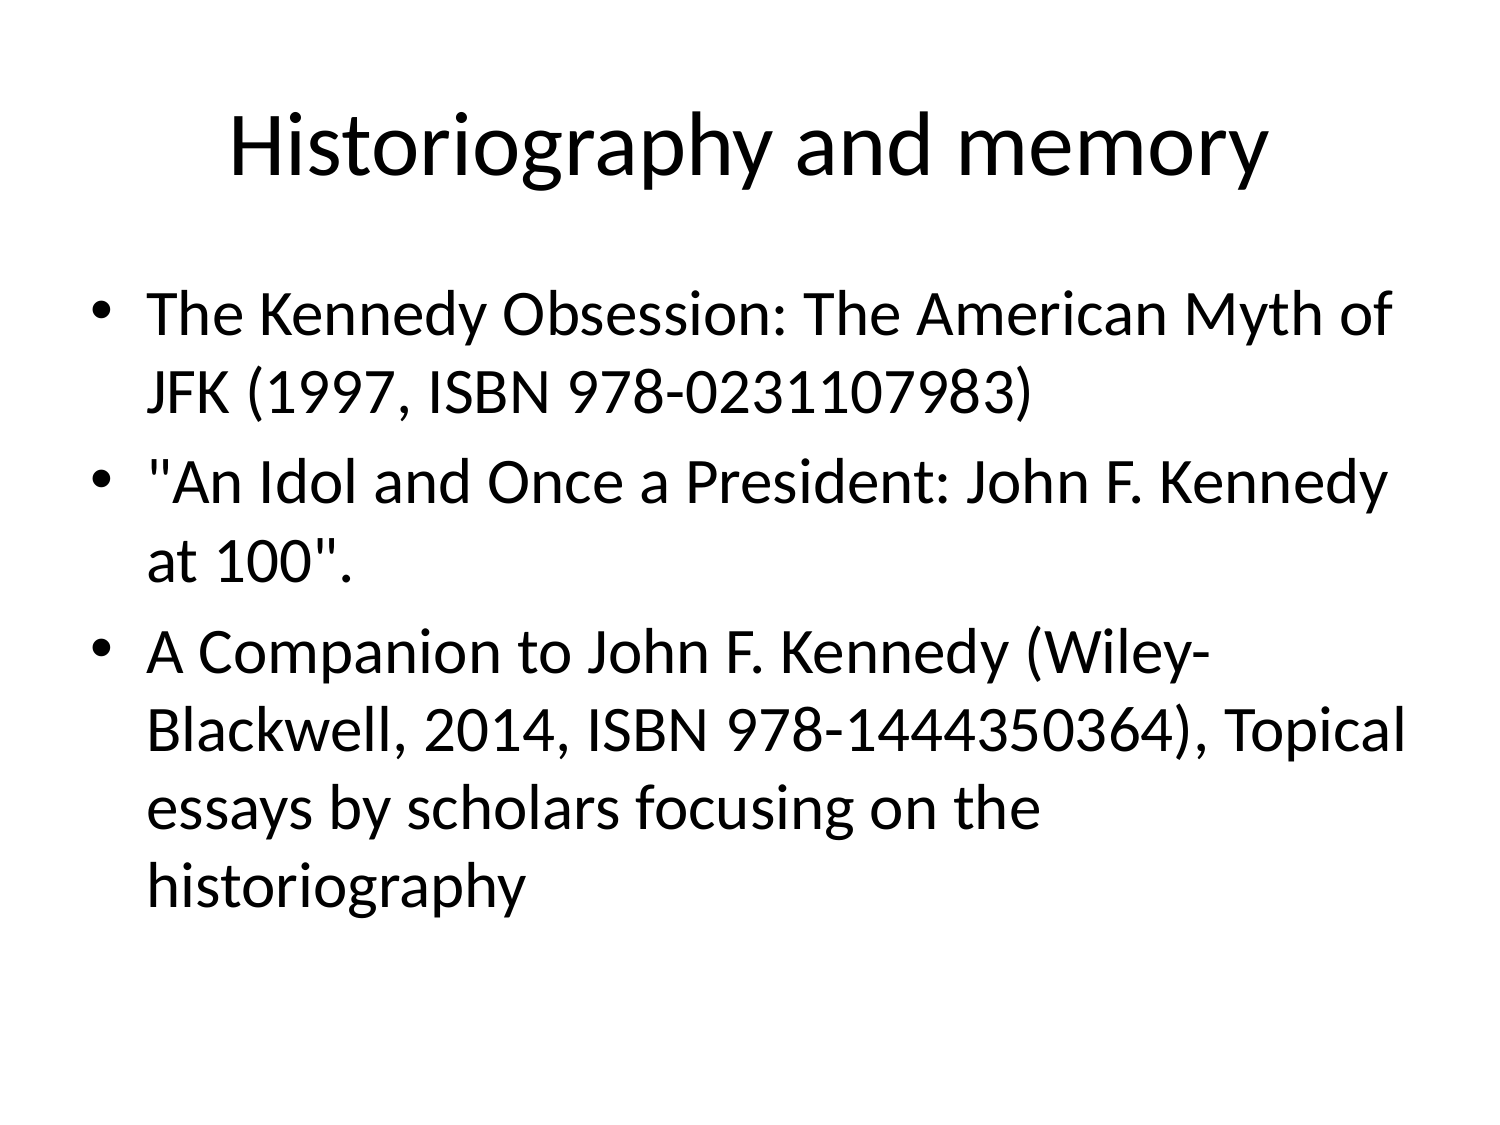

# Historiography and memory
The Kennedy Obsession: The American Myth of JFK (1997, ISBN 978-0231107983)
"An Idol and Once a President: John F. Kennedy at 100".
A Companion to John F. Kennedy (Wiley-Blackwell, 2014, ISBN 978-1444350364), Topical essays by scholars focusing on the historiography